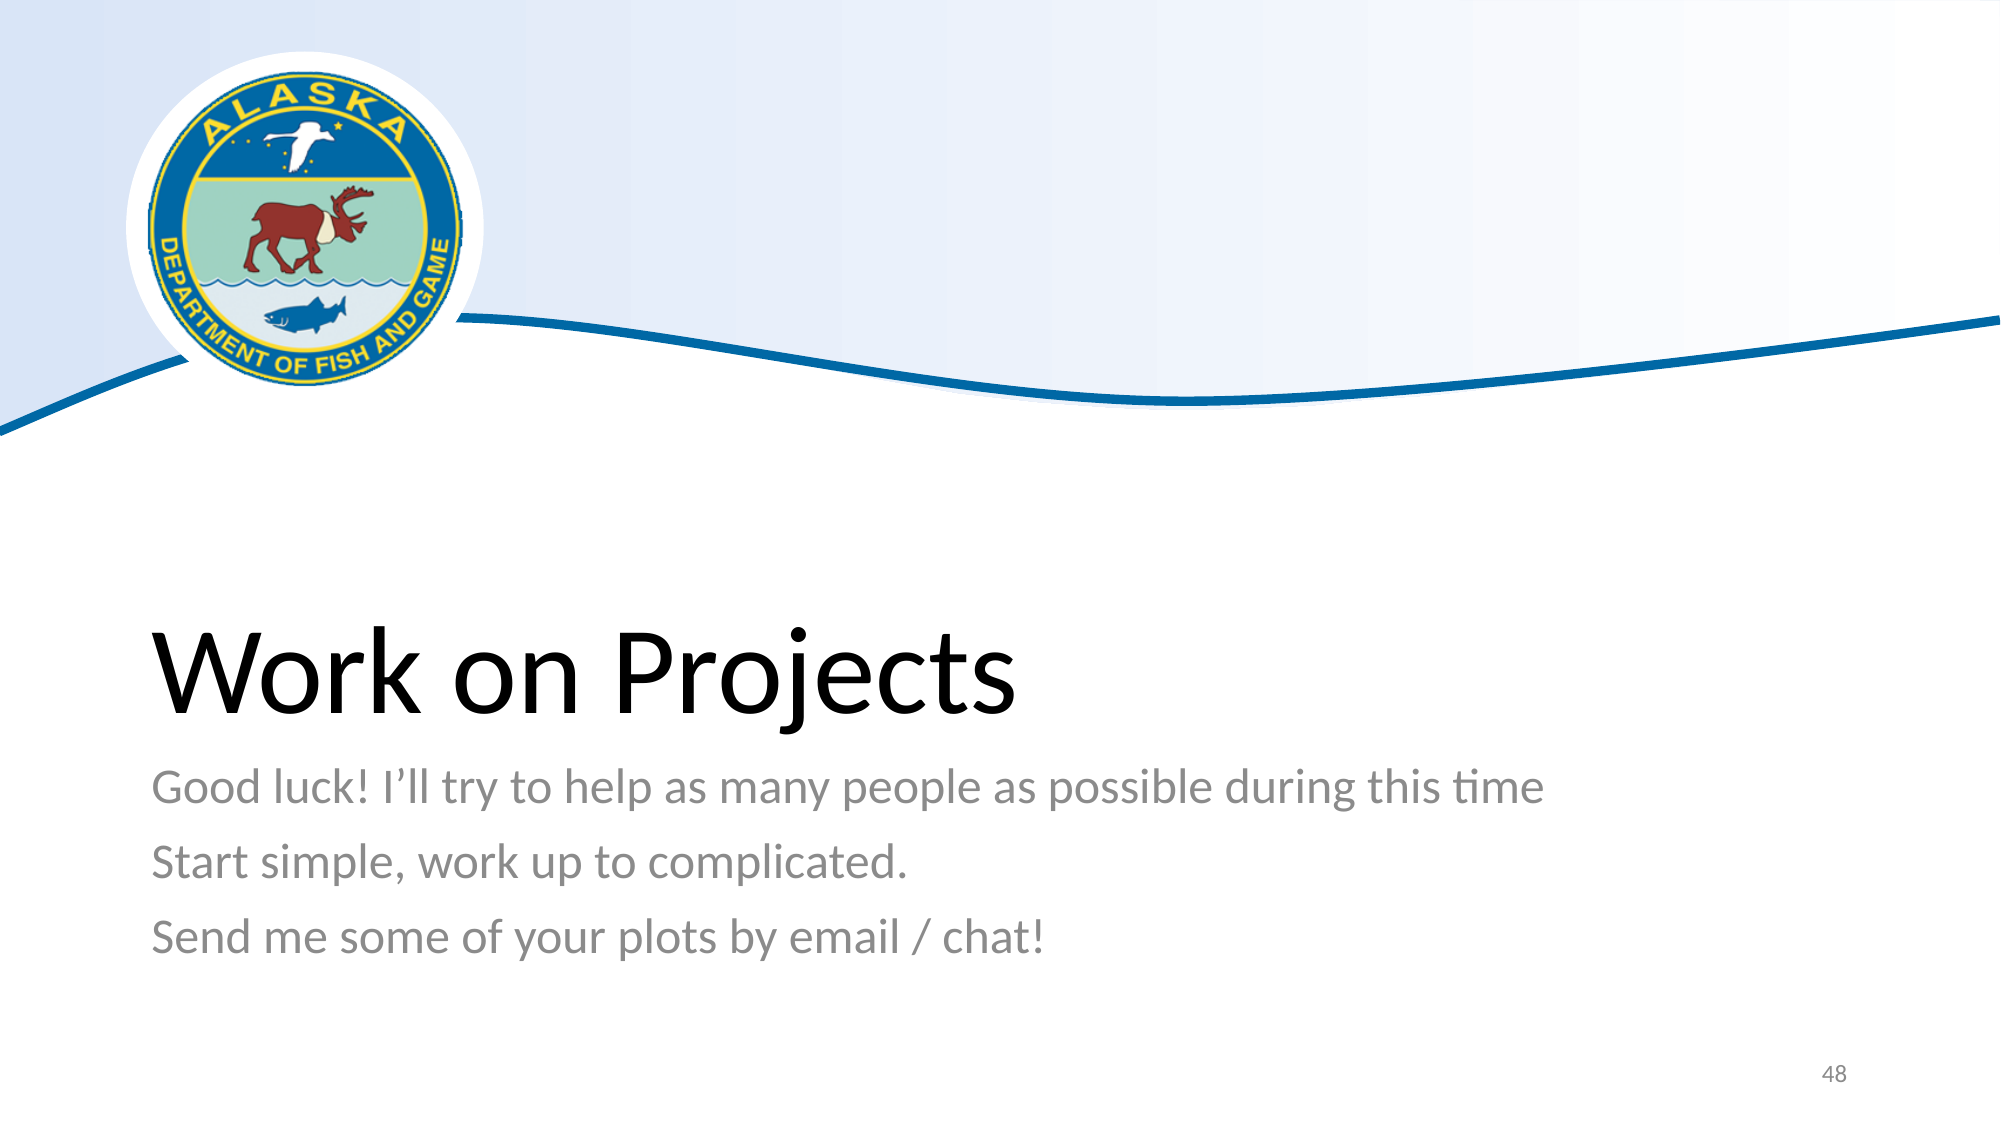

# Work on Projects
Good luck! I’ll try to help as many people as possible during this time
Start simple, work up to complicated.
Send me some of your plots by email / chat!
48